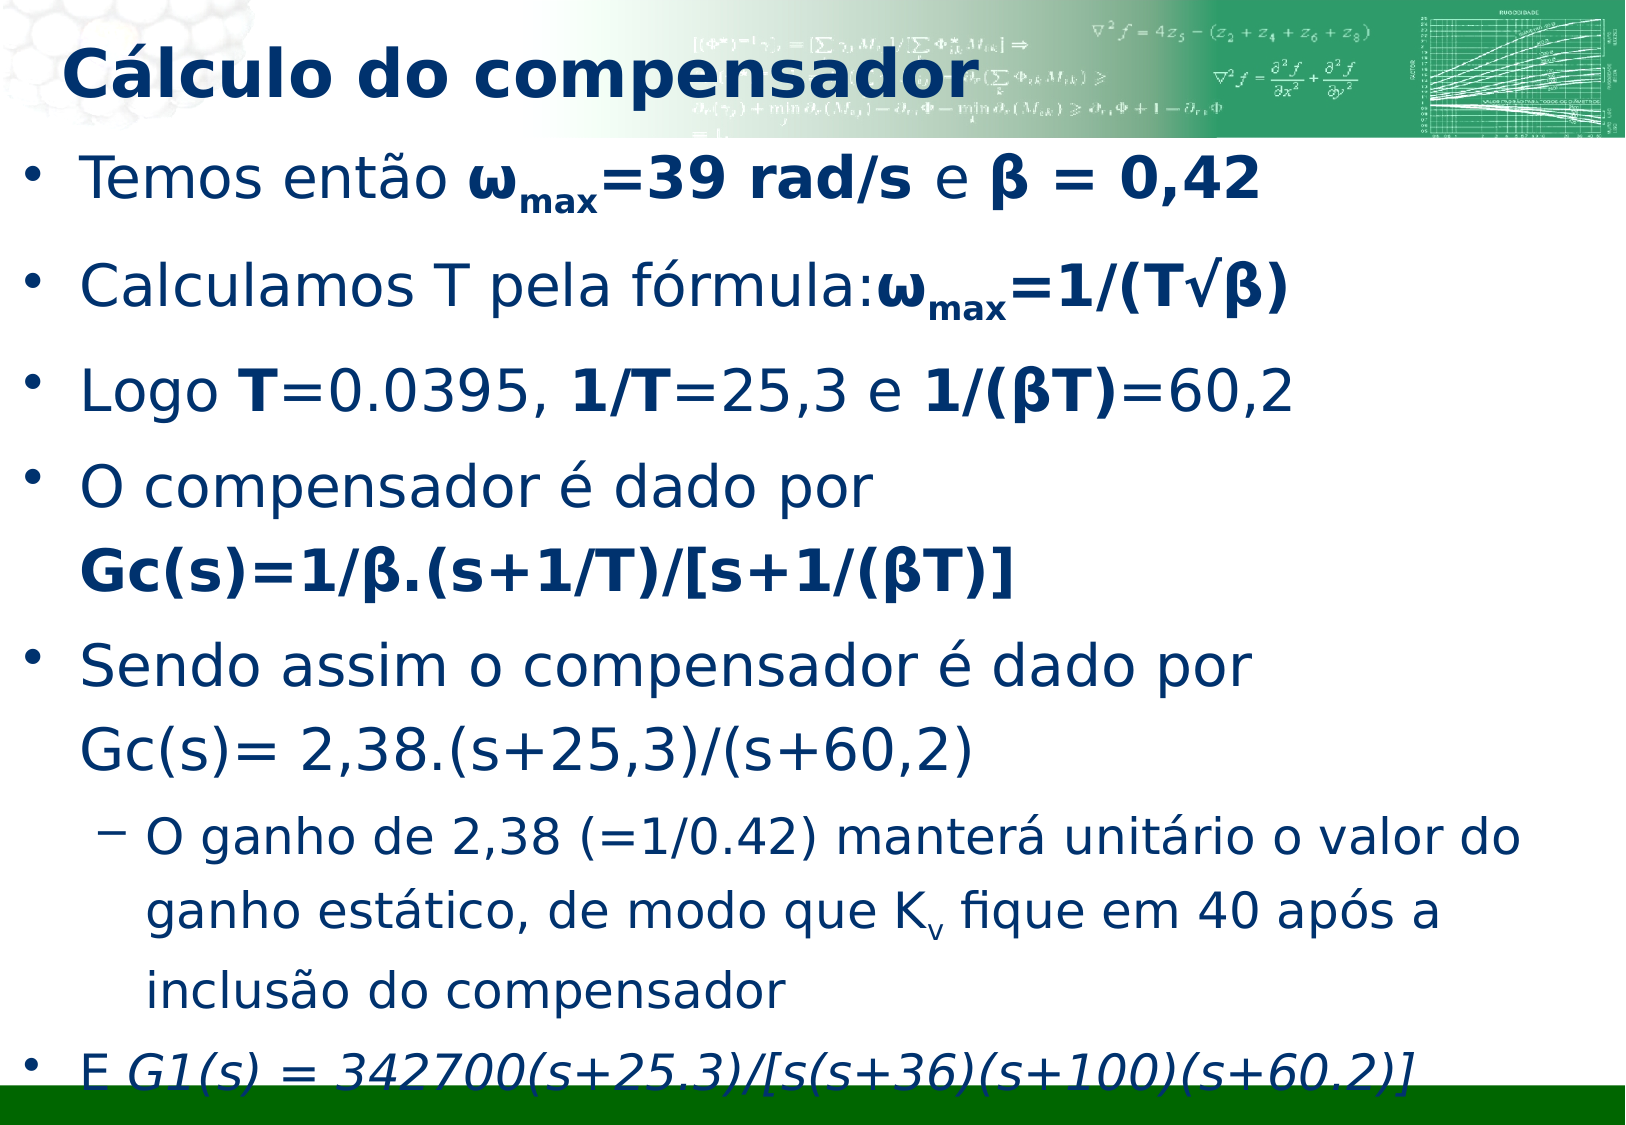

# Cálculo do compensador
Temos então ωmax=39 rad/s e β = 0,42
Calculamos T pela fórmula:ωmax=1/(T√β)
Logo T=0.0395, 1/T=25,3 e 1/(βT)=60,2
O compensador é dado por Gc(s)=1/β.(s+1/T)/[s+1/(βT)]
Sendo assim o compensador é dado por 		Gc(s)= 2,38.(s+25,3)/(s+60,2)
O ganho de 2,38 (=1/0.42) manterá unitário o valor do ganho estático, de modo que Kv fique em 40 após a inclusão do compensador
E G1(s) = 342700(s+25.3)/[s(s+36)(s+100)(s+60.2)]